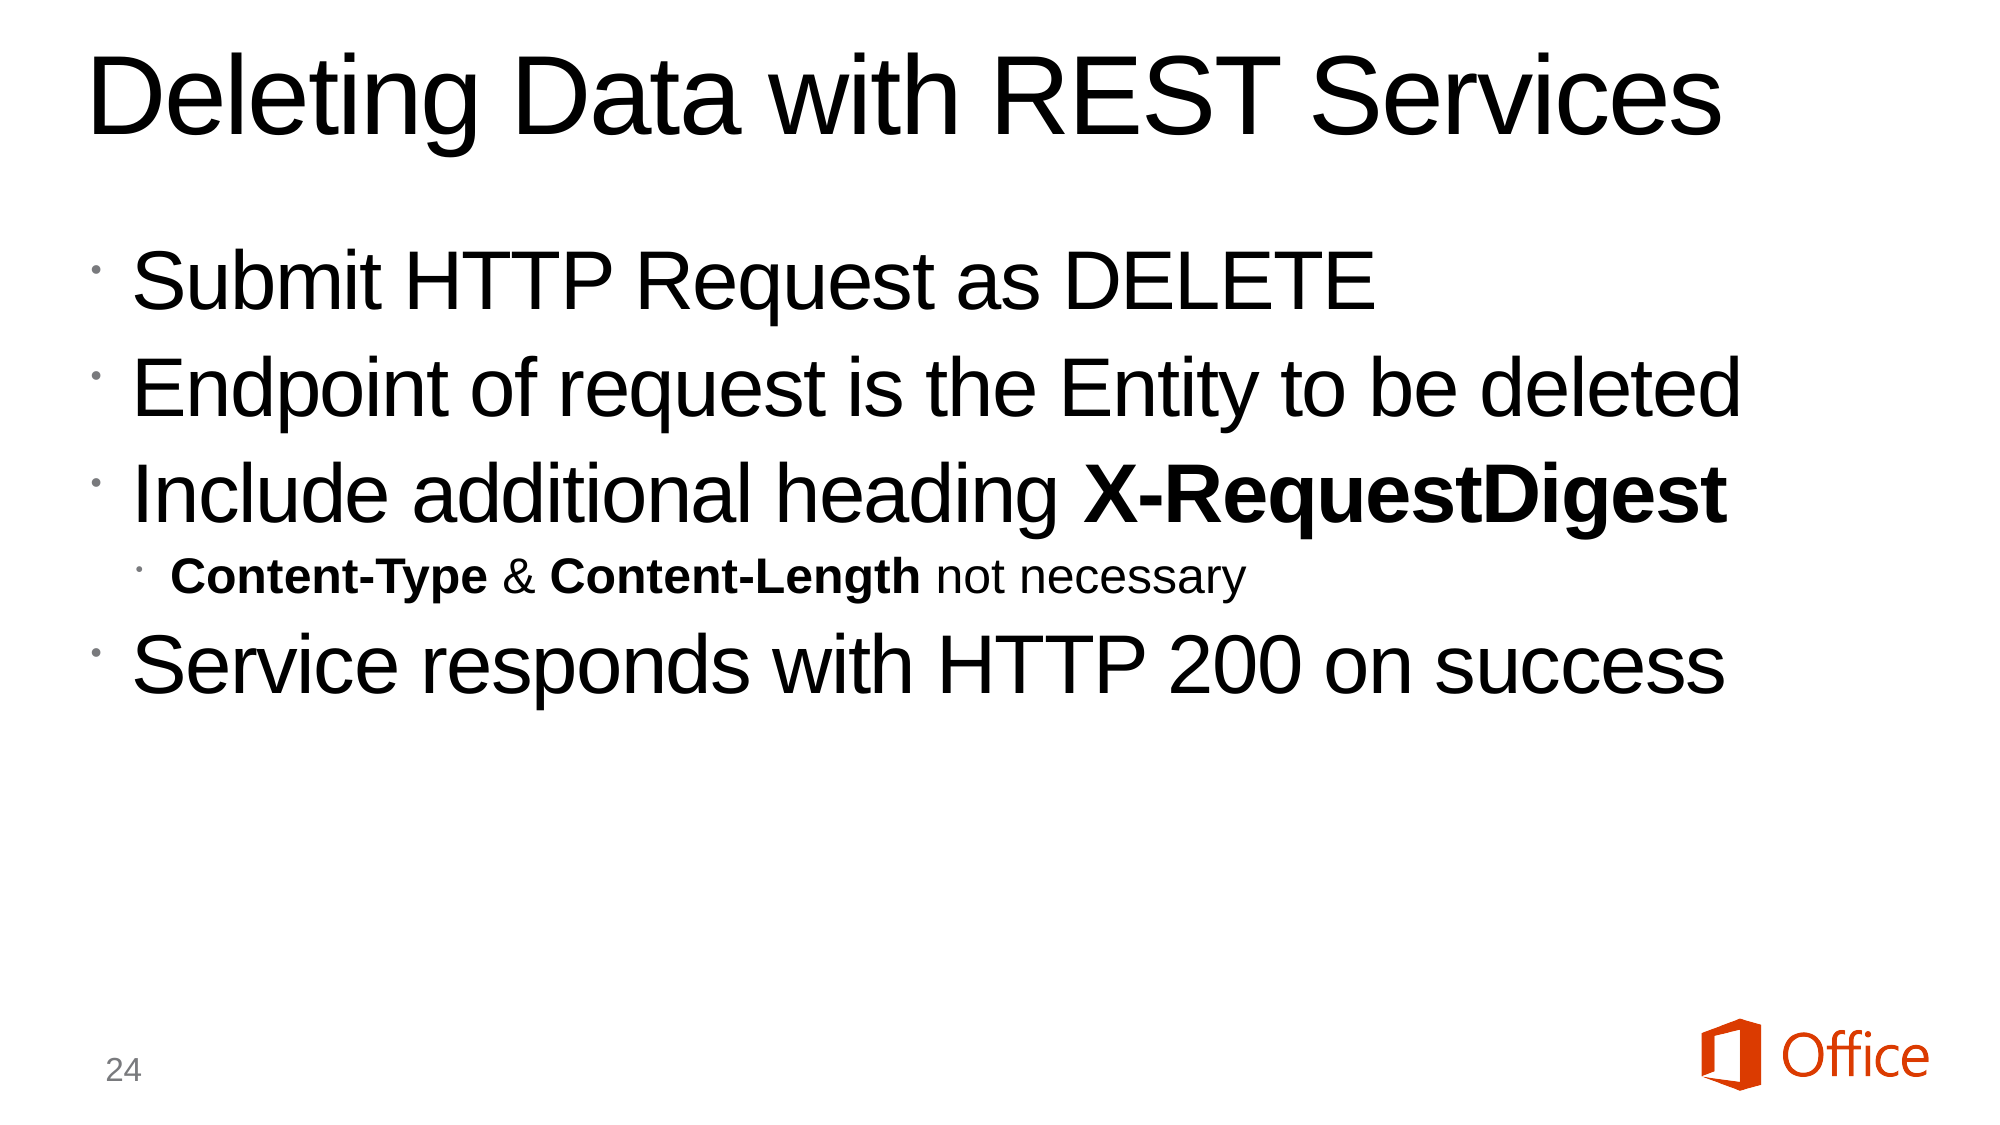

# Deleting Data with REST Services
Submit HTTP Request as DELETE
Endpoint of request is the Entity to be deleted
Include additional heading X-RequestDigest
Content-Type & Content-Length not necessary
Service responds with HTTP 200 on success

24